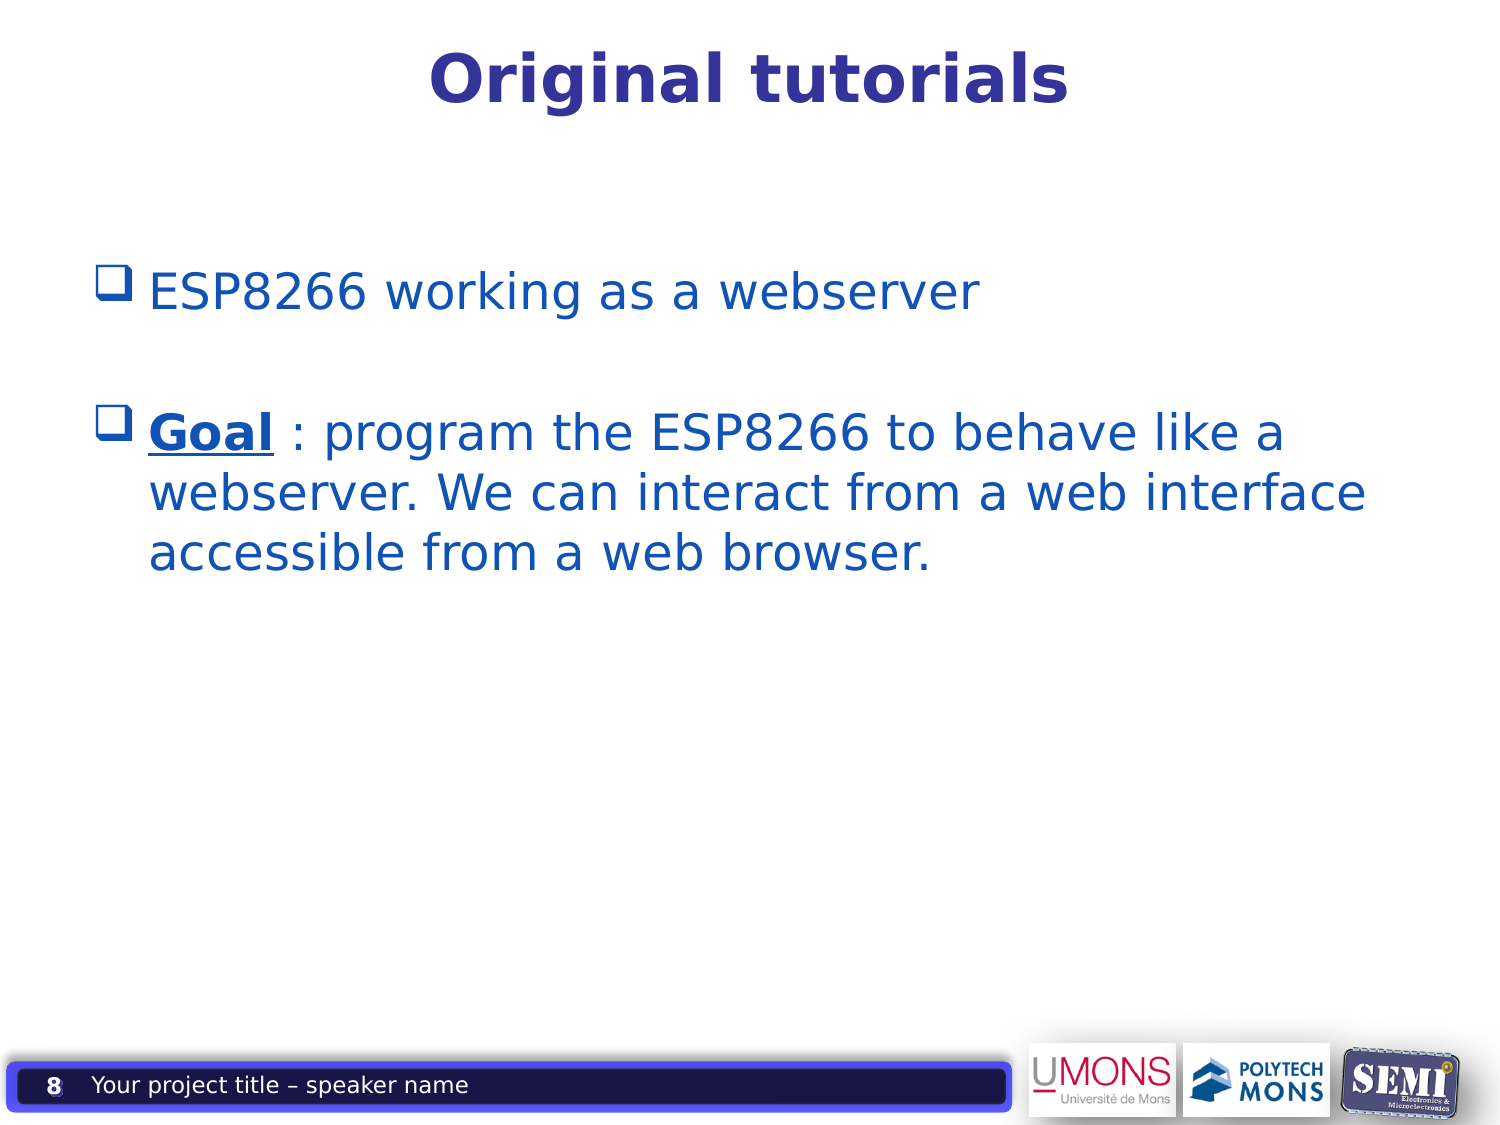

1009-05 Systèmes à Microprocesseur 1. Structure ordinateur
# Original tutorials
ESP8266 working as a webserver

Goal : program the ESP8266 to behave like a webserver. We can interact from a web interface accessible from a web browser.
8